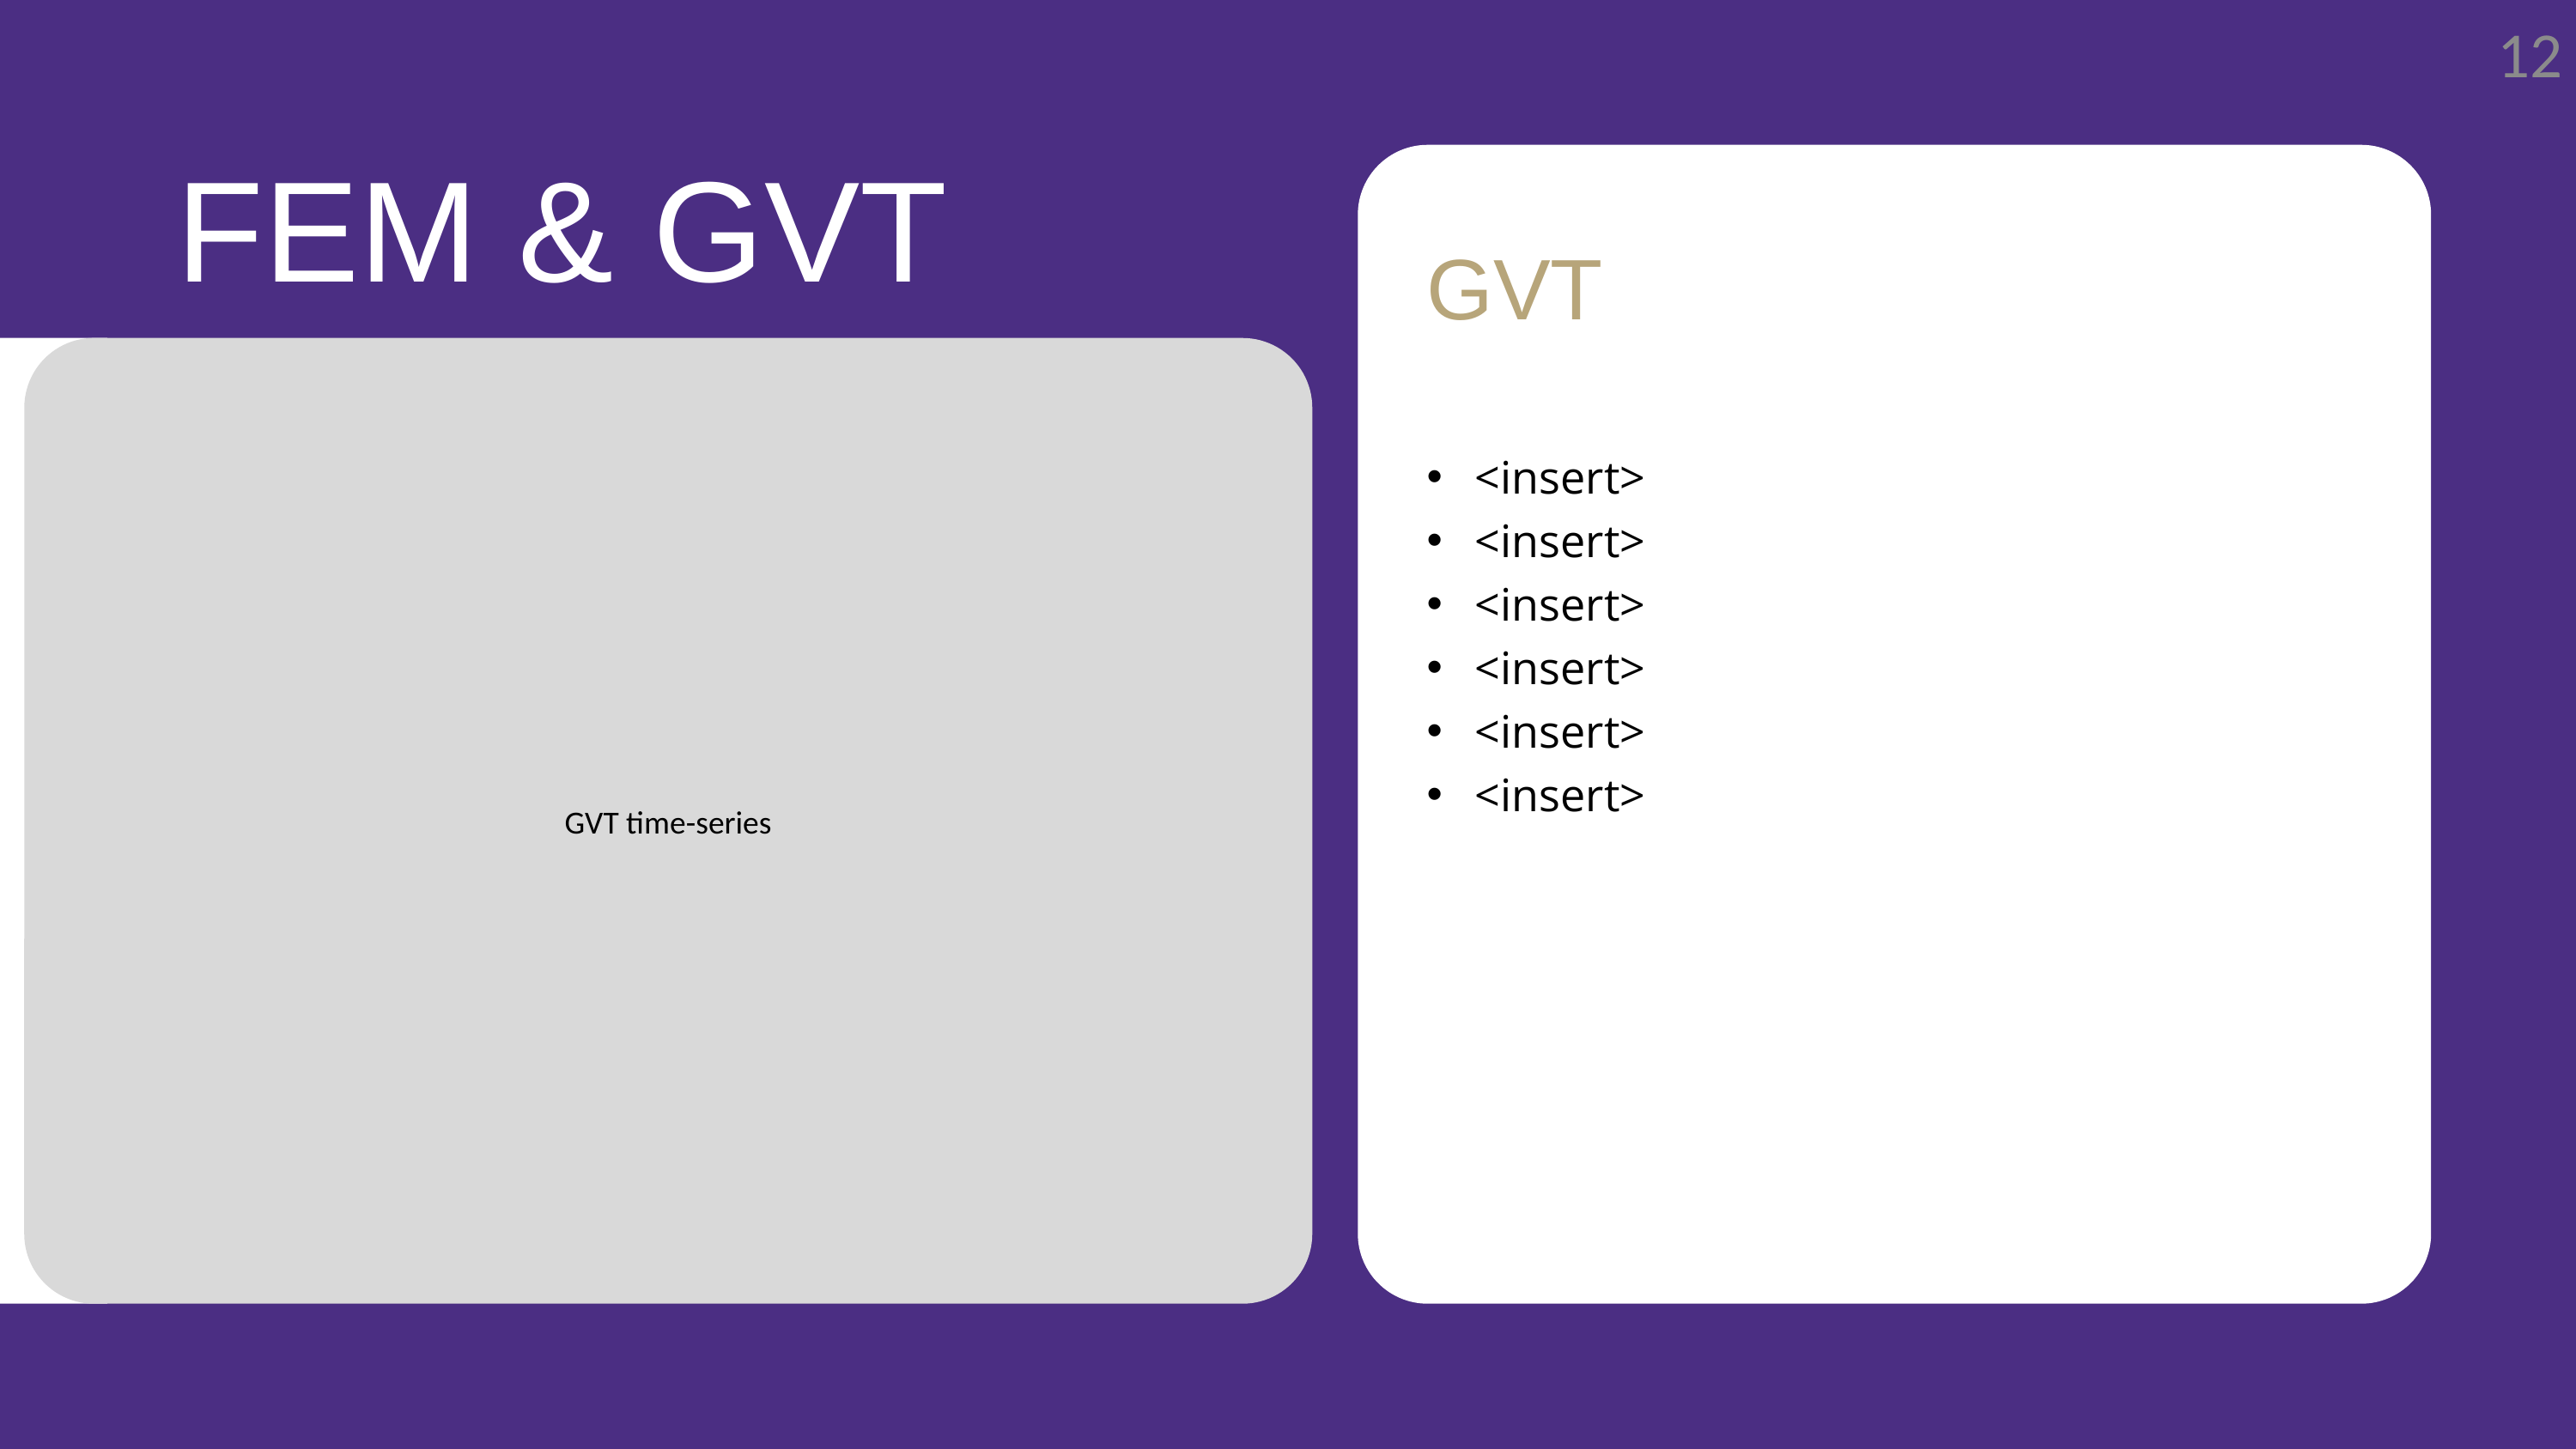

12
FEM & GVT

GVT
<insert>
<insert>
<insert>
<insert>
<insert>
<insert>

GVT time-series